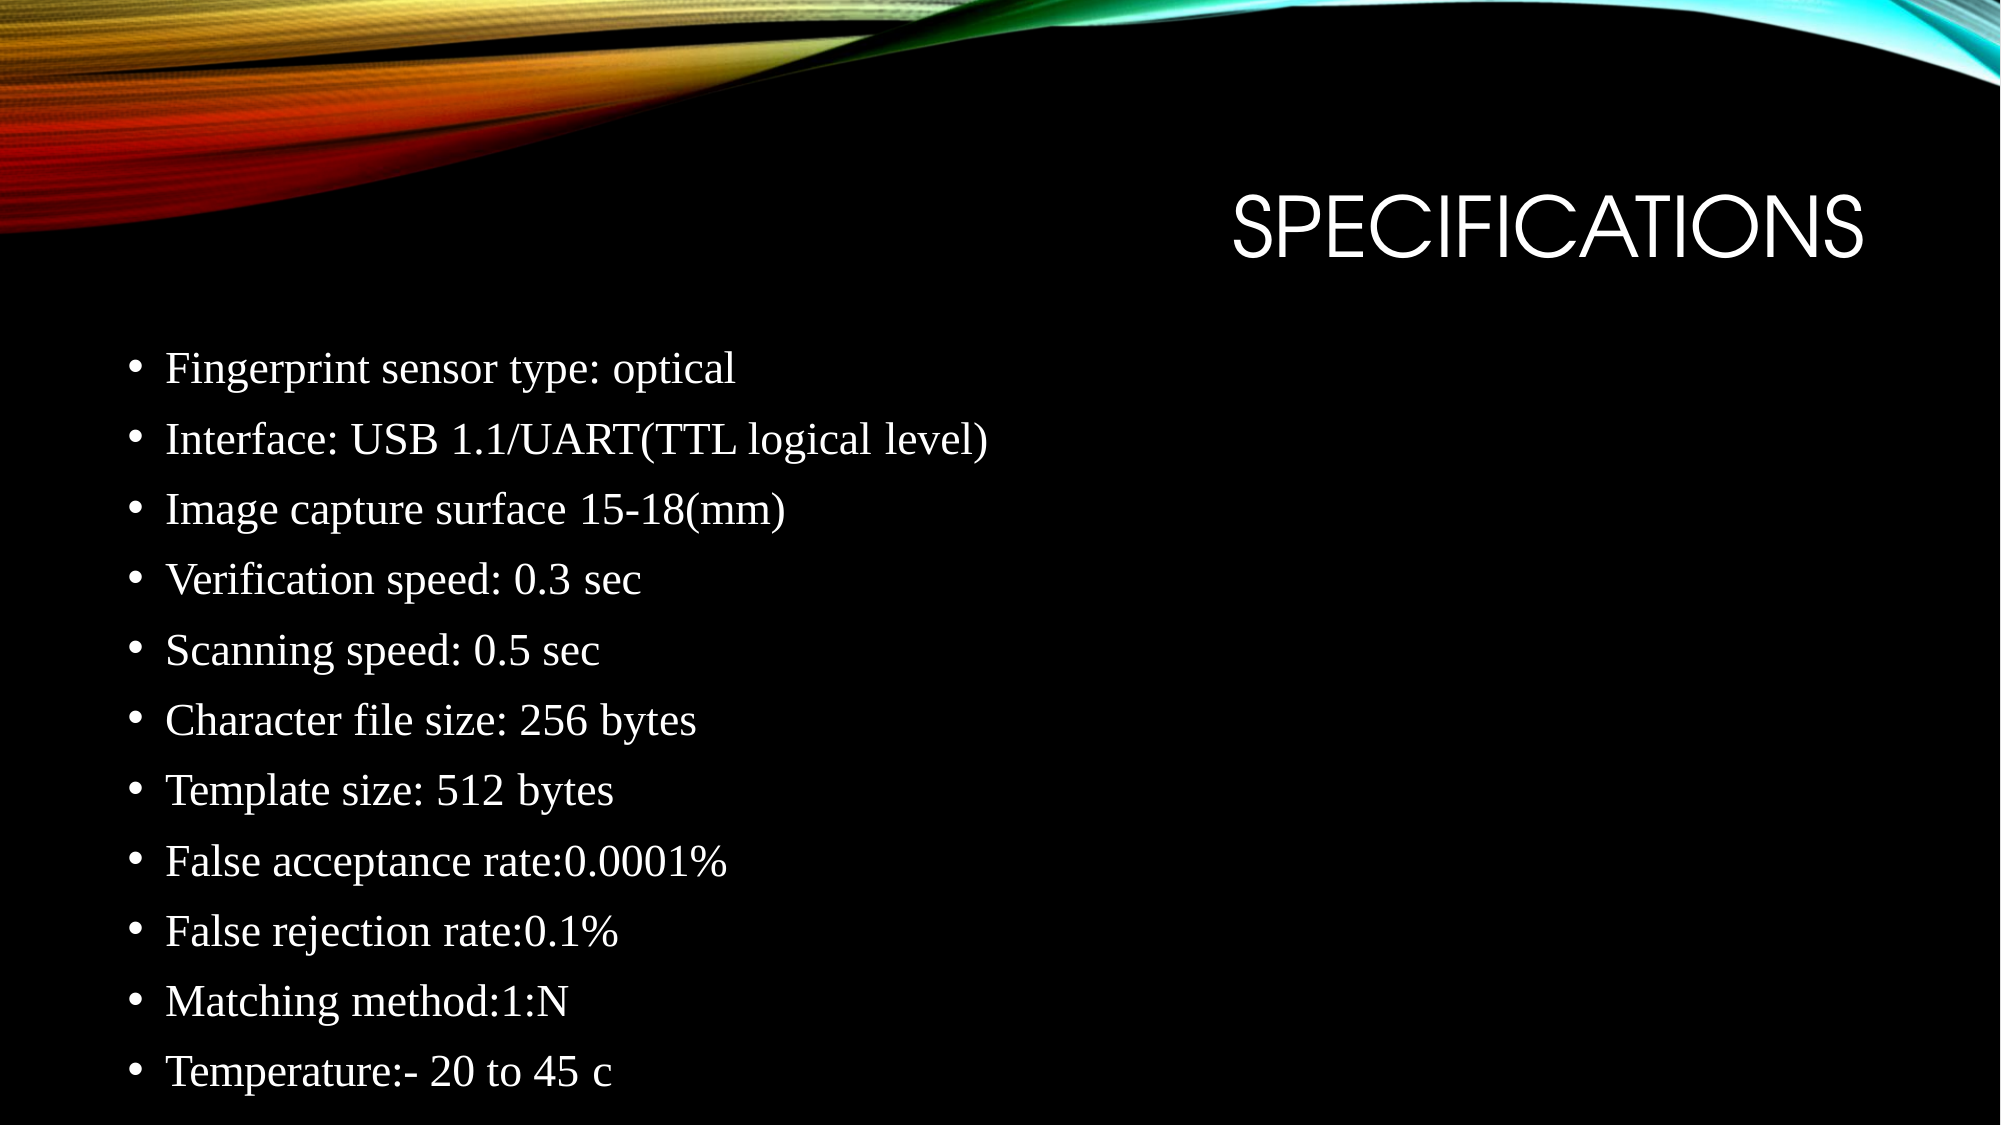

# SPECIFICATIONS
Fingerprint sensor type: optical
Interface: USB 1.1/UART(TTL logical level)
Image capture surface 15-18(mm)
Verification speed: 0.3 sec
Scanning speed: 0.5 sec
Character file size: 256 bytes
Template size: 512 bytes
False acceptance rate:0.0001%
False rejection rate:0.1%
Matching method:1:N
Temperature:- 20 to 45 c